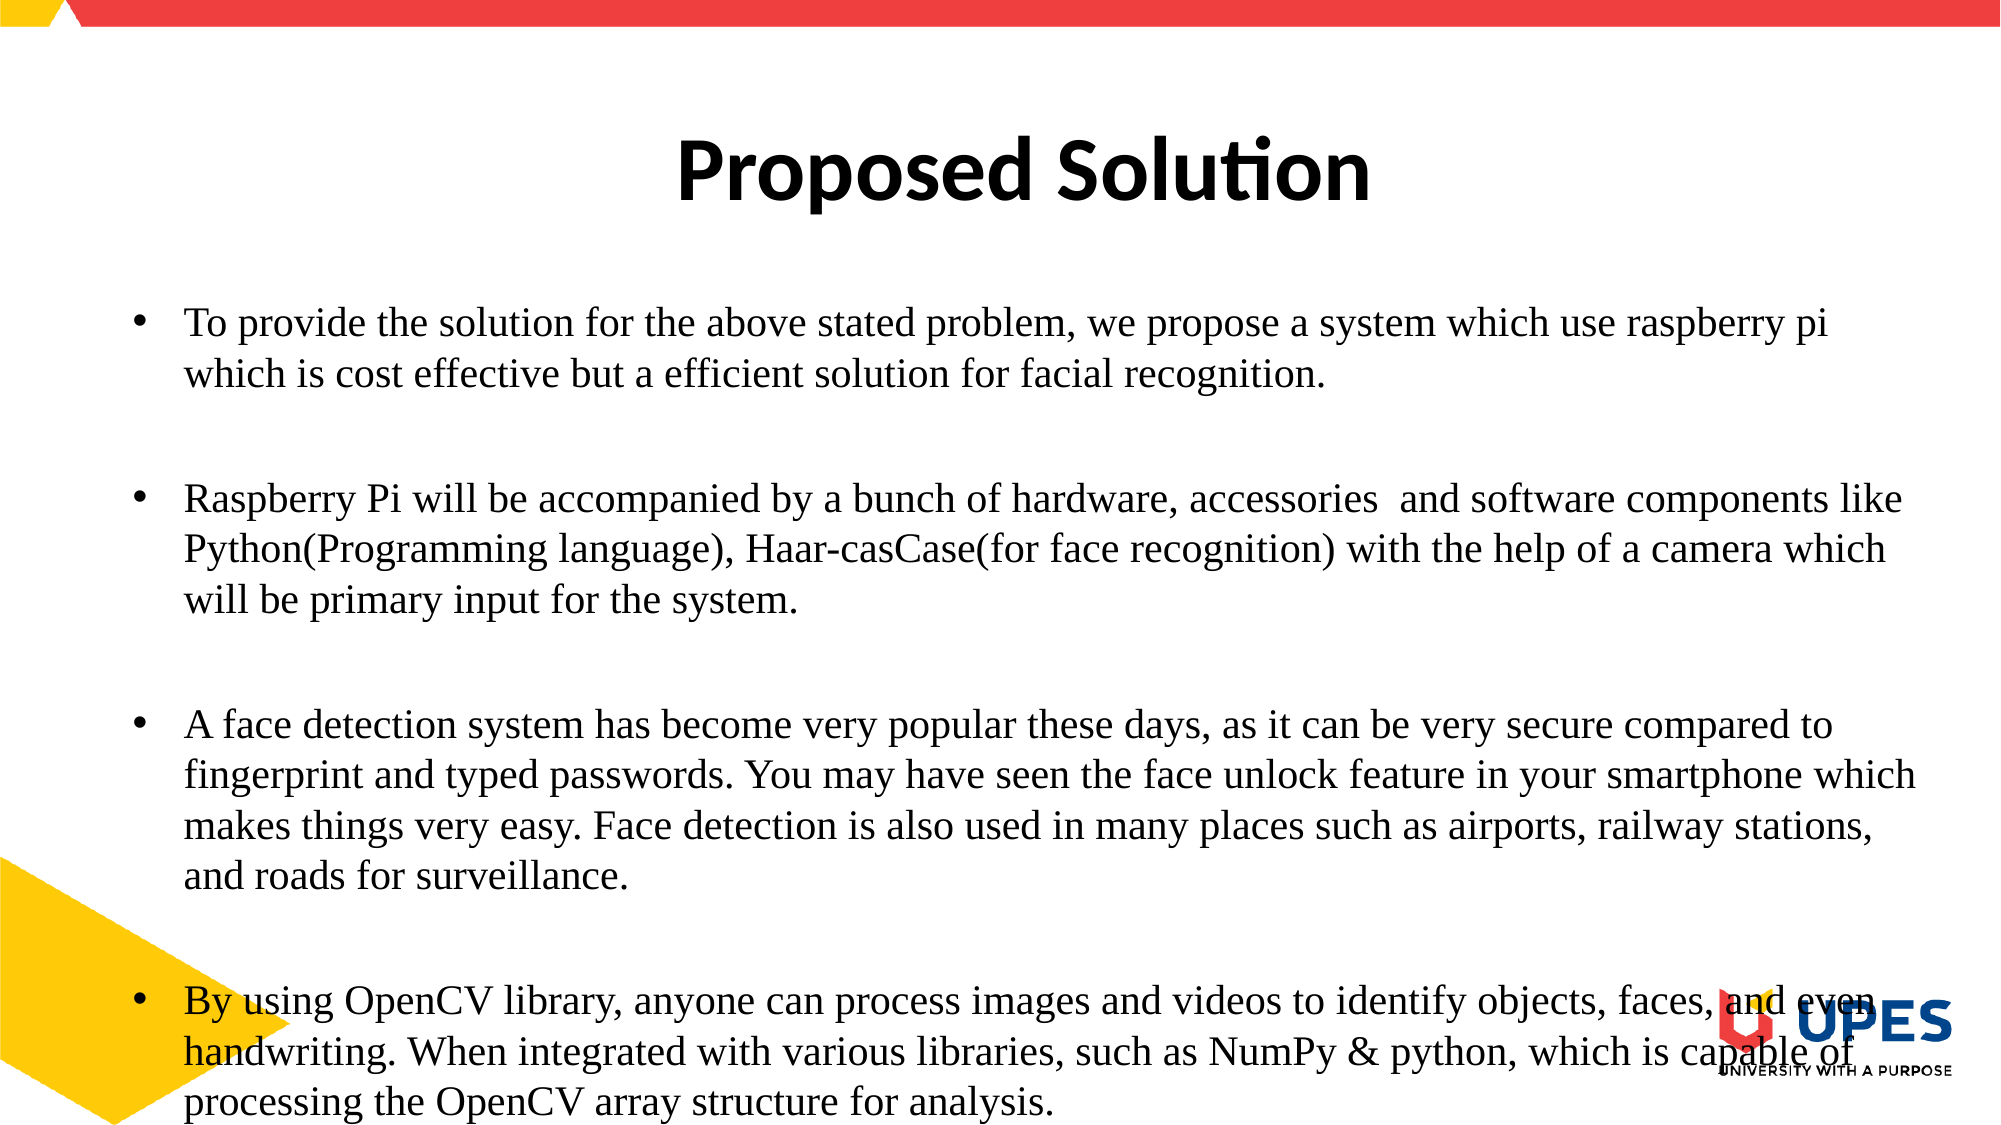

# Proposed Solution
To provide the solution for the above stated problem, we propose a system which use raspberry pi which is cost effective but a efficient solution for facial recognition.

Raspberry Pi will be accompanied by a bunch of hardware, accessories  and software components like Python(Programming language), Haar-casCase(for face recognition) with the help of a camera which will be primary input for the system.

A face detection system has become very popular these days, as it can be very secure compared to fingerprint and typed passwords. You may have seen the face unlock feature in your smartphone which makes things very easy. Face detection is also used in many places such as airports, railway stations, and roads for surveillance.

By using OpenCV library, anyone can process images and videos to identify objects, faces, and even handwriting. When integrated with various libraries, such as NumPy & python, which is capable of processing the OpenCV array structure for analysis.